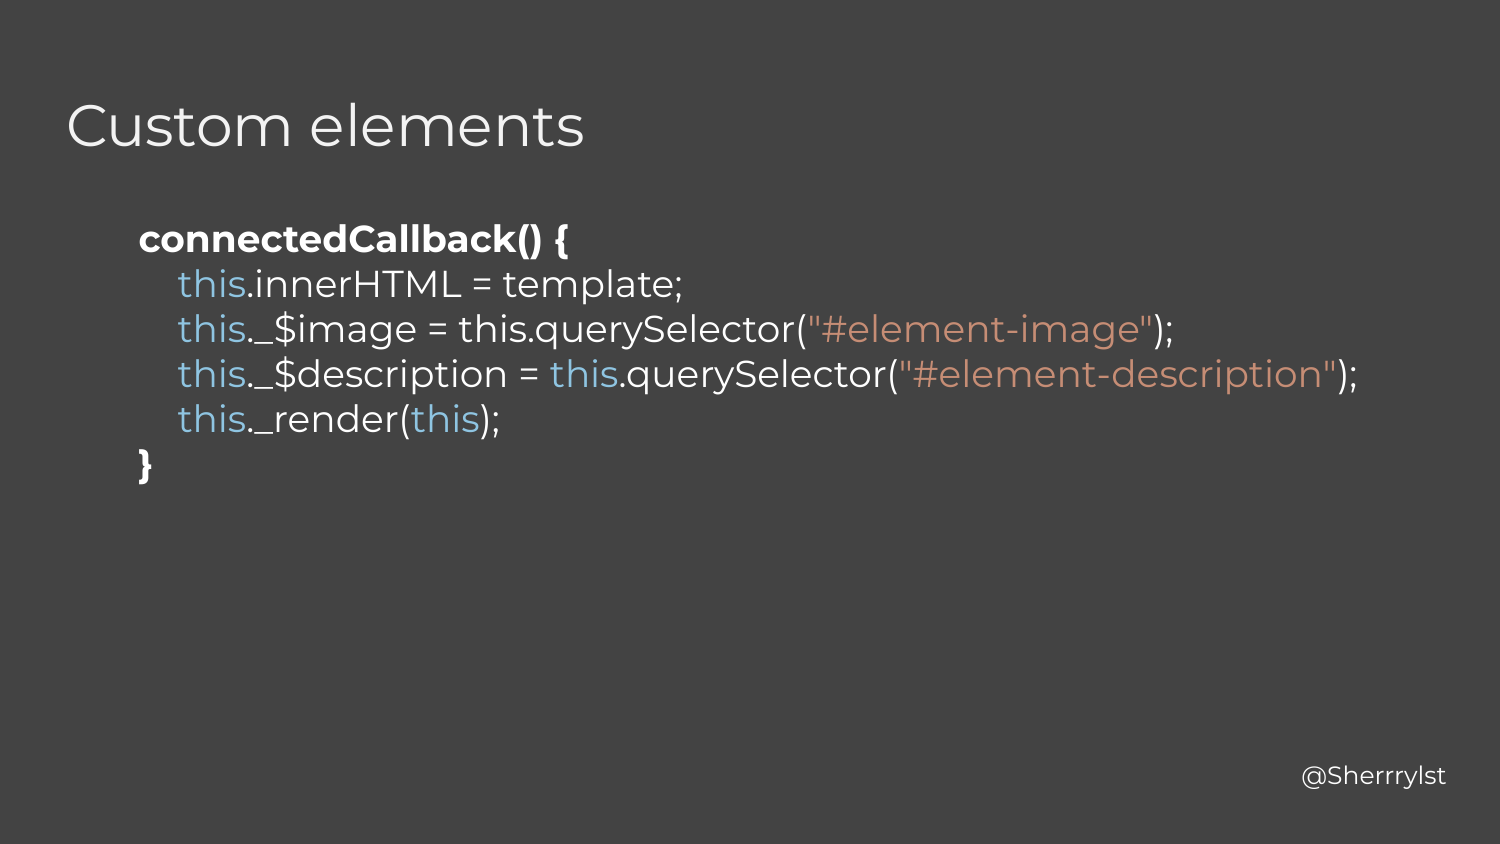

# Custom elements

connectedCallback() {
    this.innerHTML = template;
    this._$image = this.querySelector("#element-image");
    this._$description = this.querySelector("#element-description");
    this._render(this);
}

@Sherrrylst